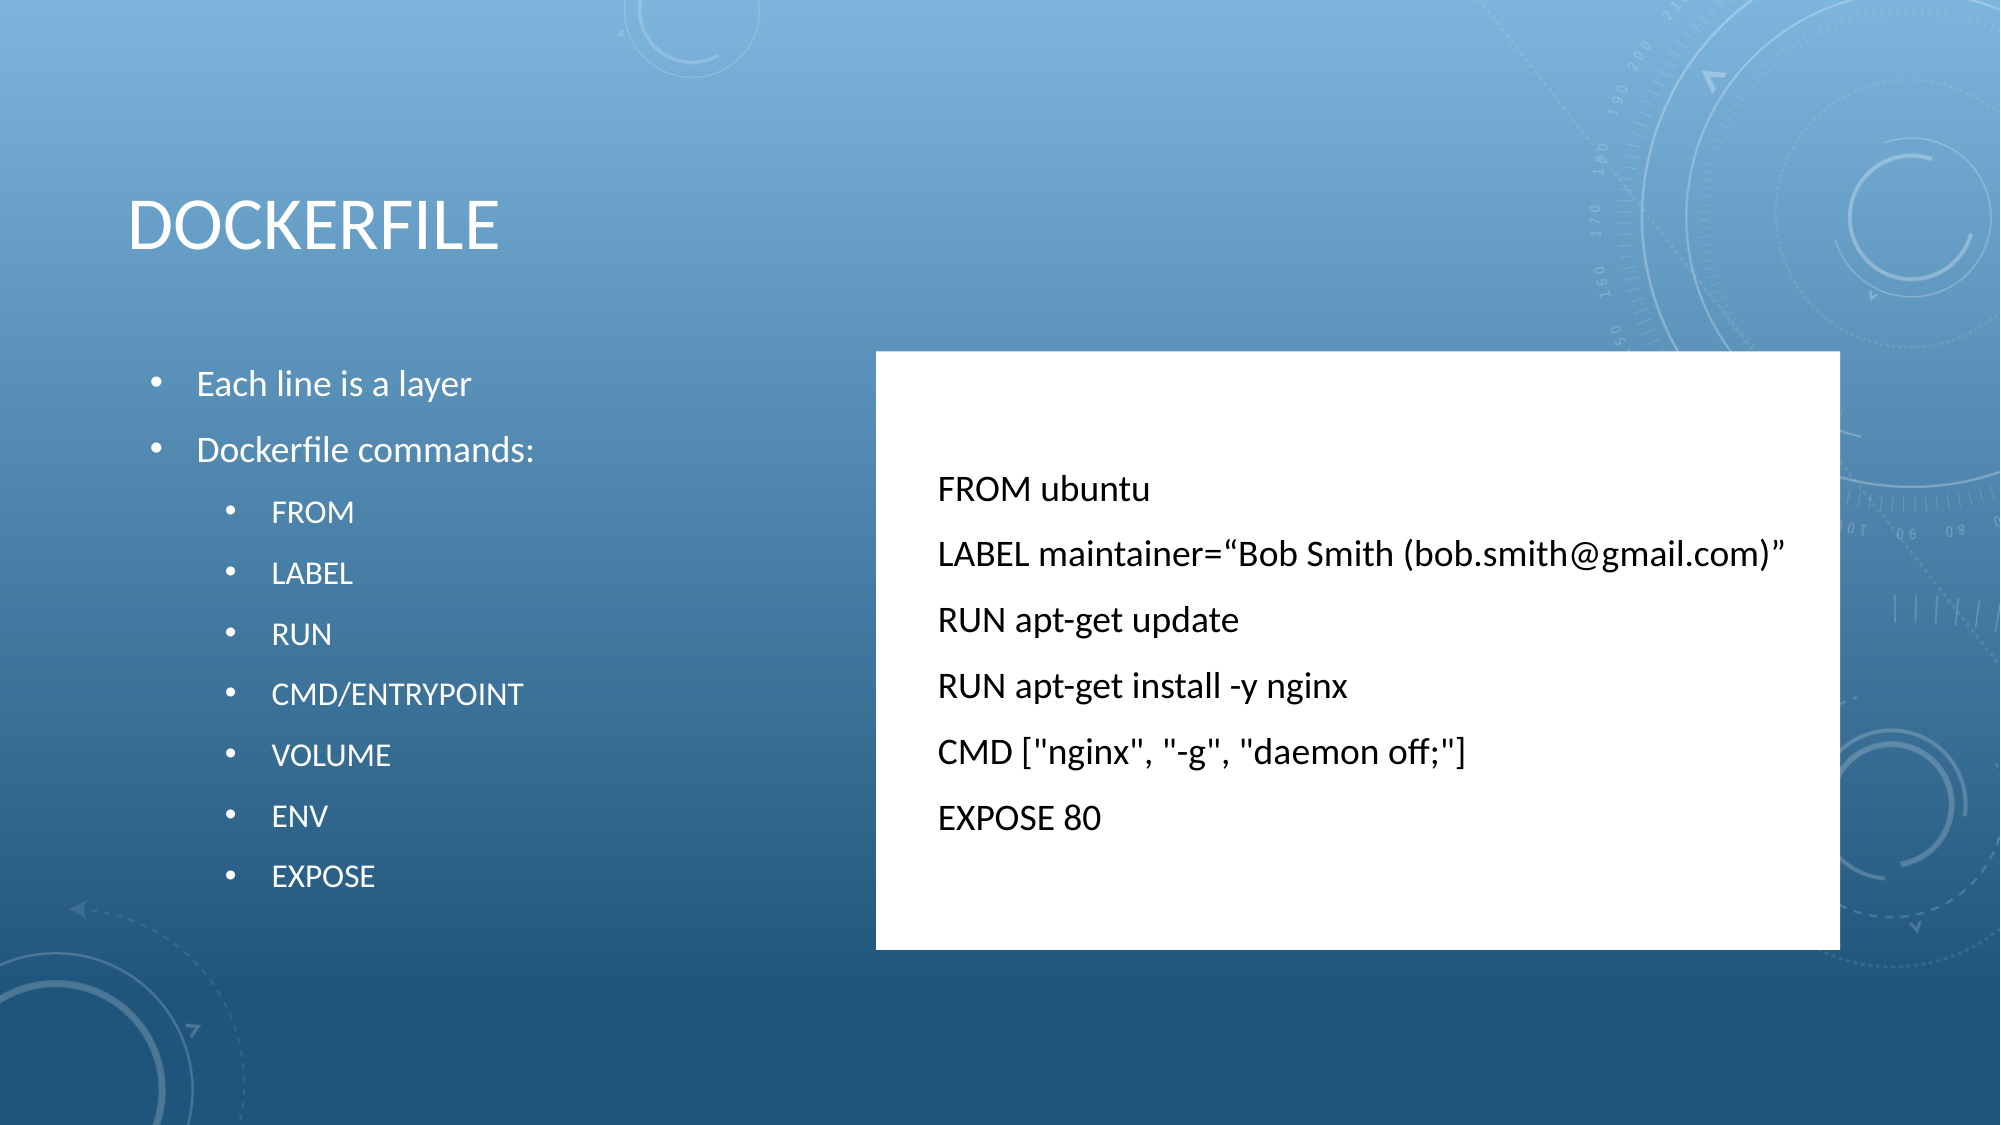

# Dockerfile
Each line is a layer
Dockerfile commands:
FROM
LABEL
RUN
CMD/ENTRYPOINT
VOLUME
ENV
EXPOSE
FROM ubuntu
LABEL maintainer=“Bob Smith (bob.smith@gmail.com)”
RUN apt-get update
RUN apt-get install -y nginx
CMD ["nginx", "-g", "daemon off;"]
EXPOSE 80